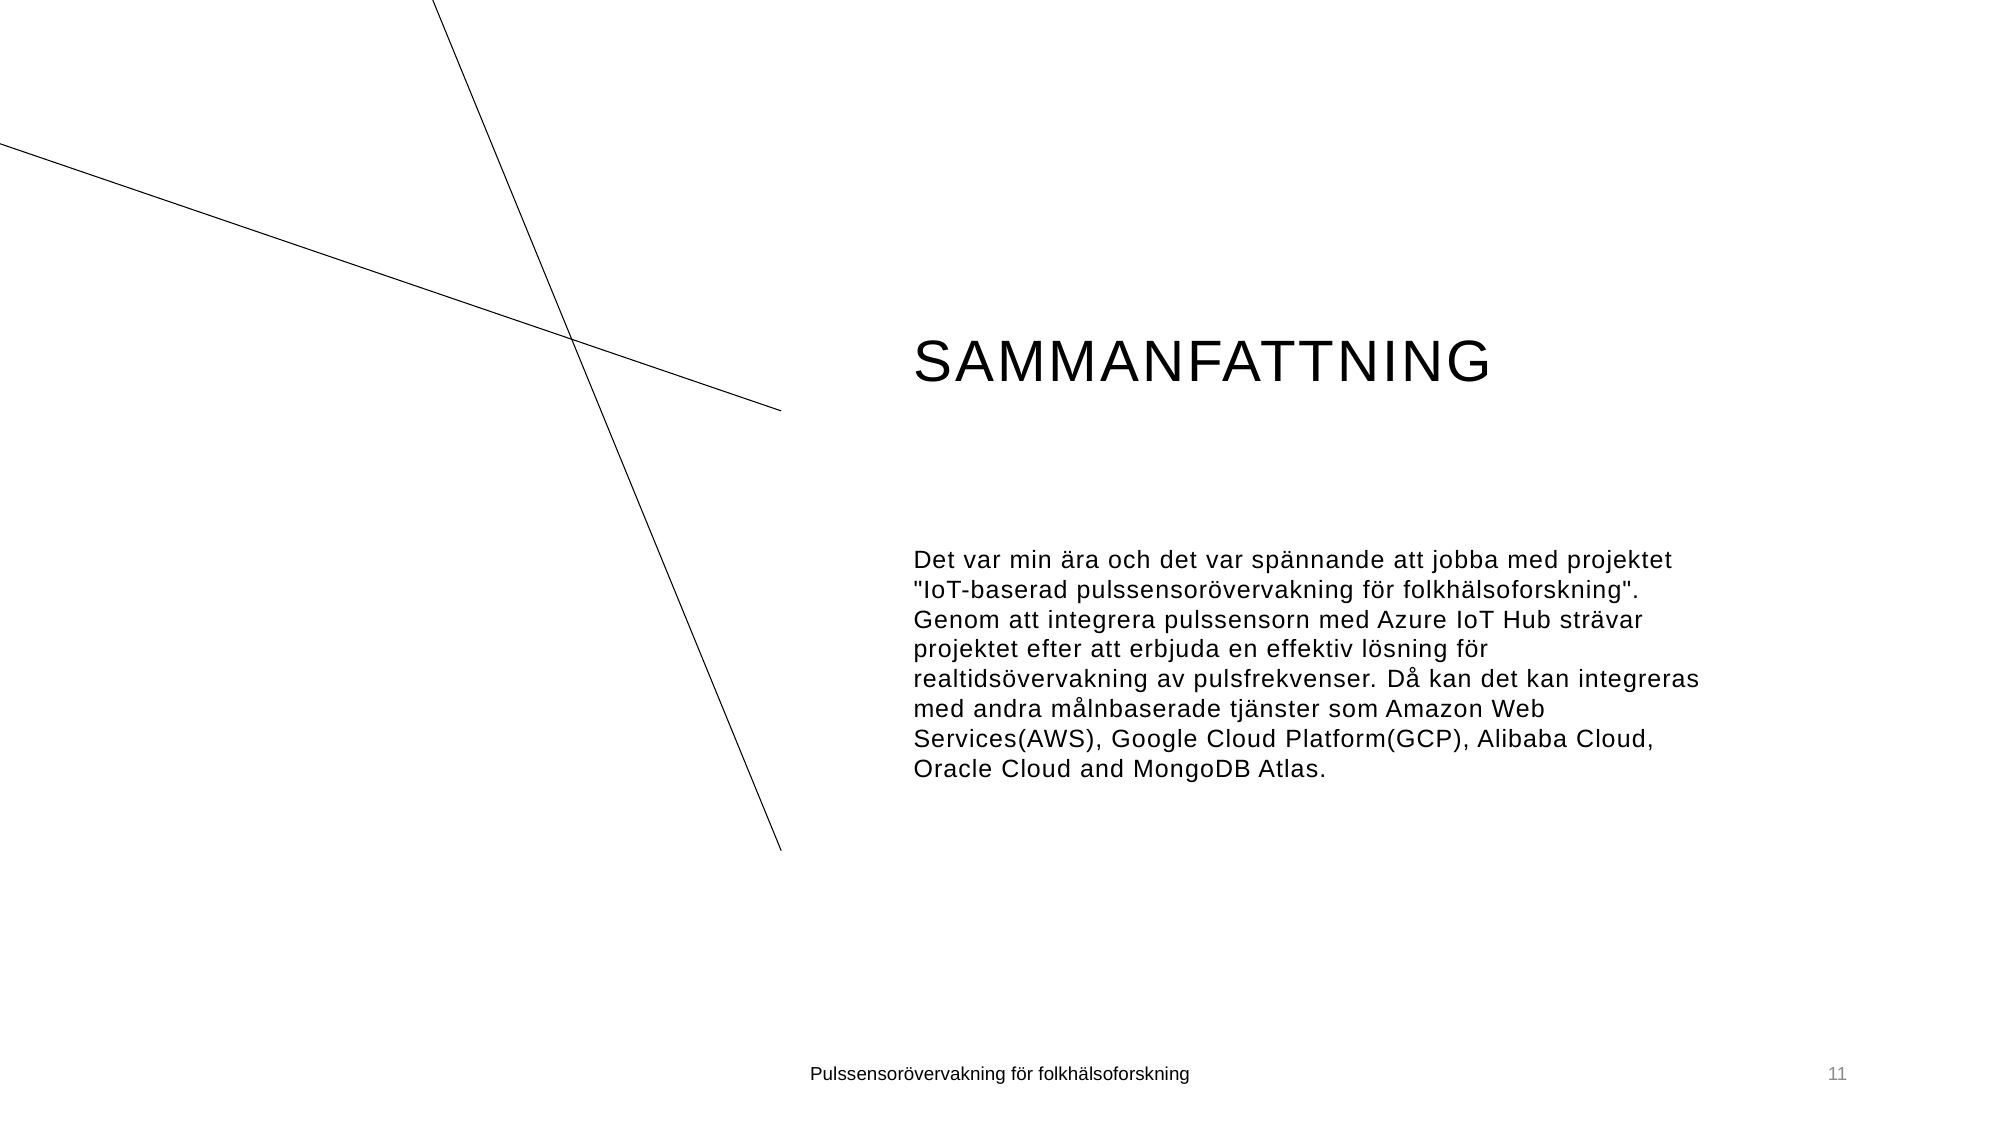

# Sammanfattning
Det var min ära och det var spännande att jobba med projektet "IoT-baserad pulssensorövervakning för folkhälsoforskning". Genom att integrera pulssensorn med Azure IoT Hub strävar projektet efter att erbjuda en effektiv lösning för realtidsövervakning av pulsfrekvenser. Då kan det kan integreras med andra målnbaserade tjänster som Amazon Web Services(AWS), Google Cloud Platform(GCP), Alibaba Cloud, Oracle Cloud and MongoDB Atlas.
Pulssensorövervakning för folkhälsoforskning
11